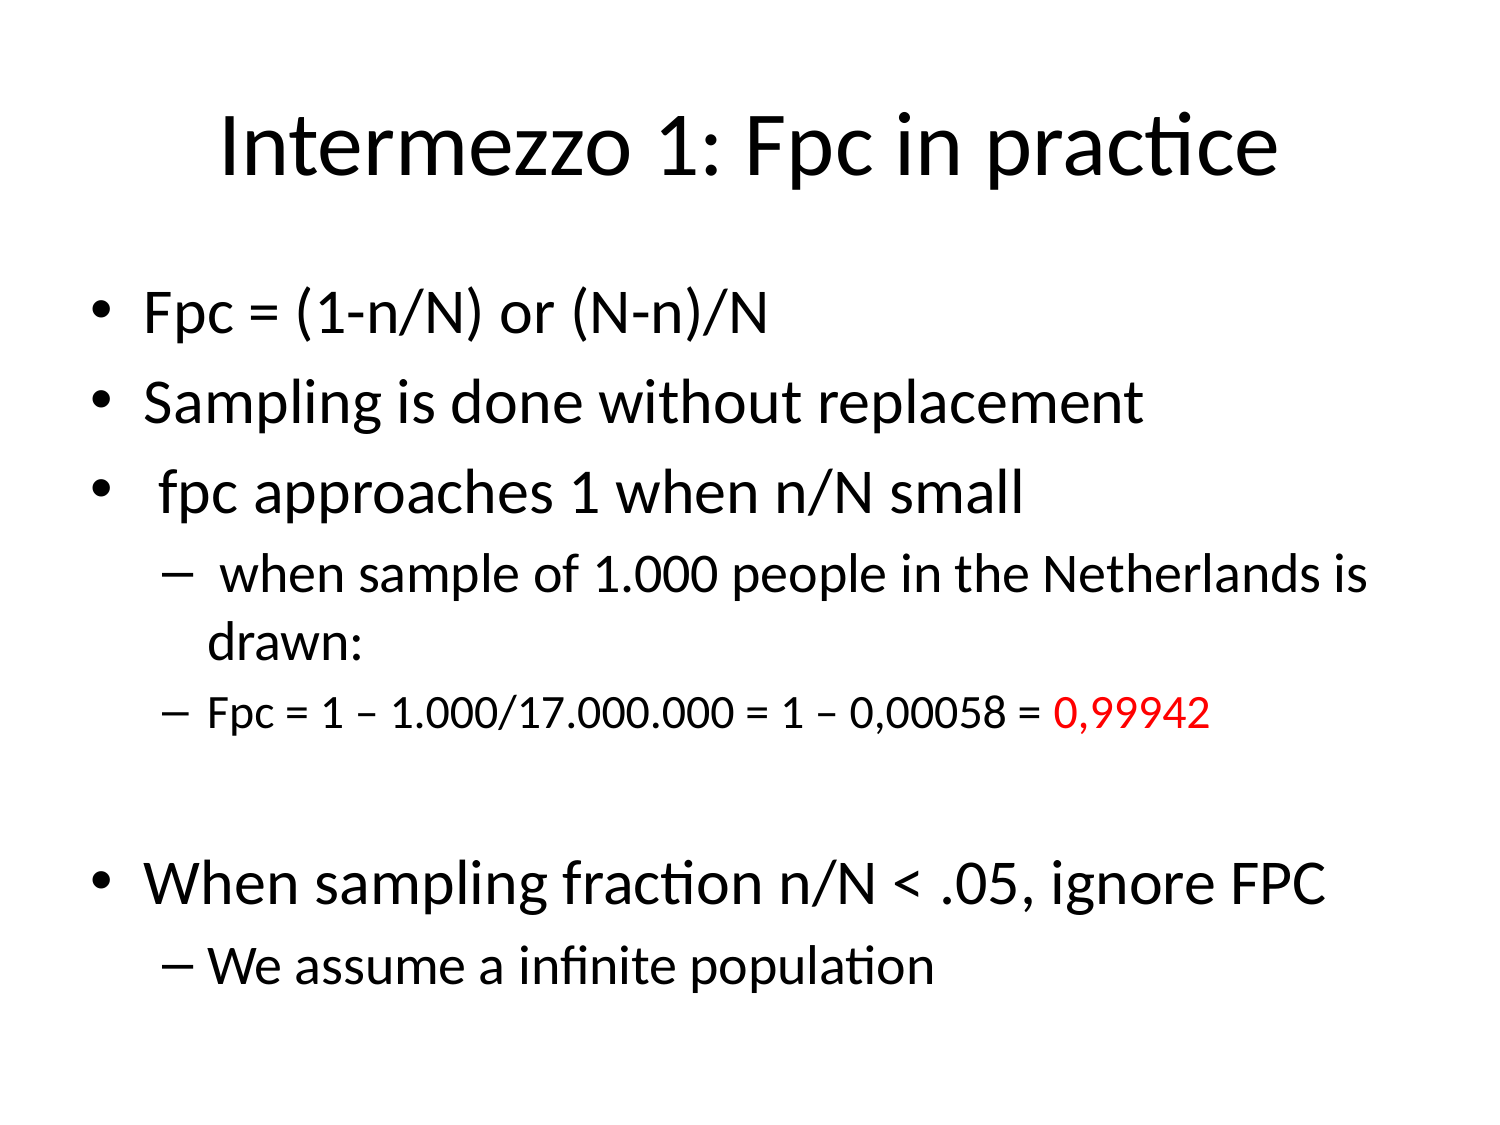

# Intermezzo 1: Fpc in practice
Fpc = (1-n/N) or (N-n)/N
Sampling is done without replacement
 fpc approaches 1 when n/N small
 when sample of 1.000 people in the Netherlands is drawn:
Fpc = 1 – 1.000/17.000.000 = 1 – 0,00058 = 0,99942

When sampling fraction n/N < .05, ignore FPC
We assume a infinite population